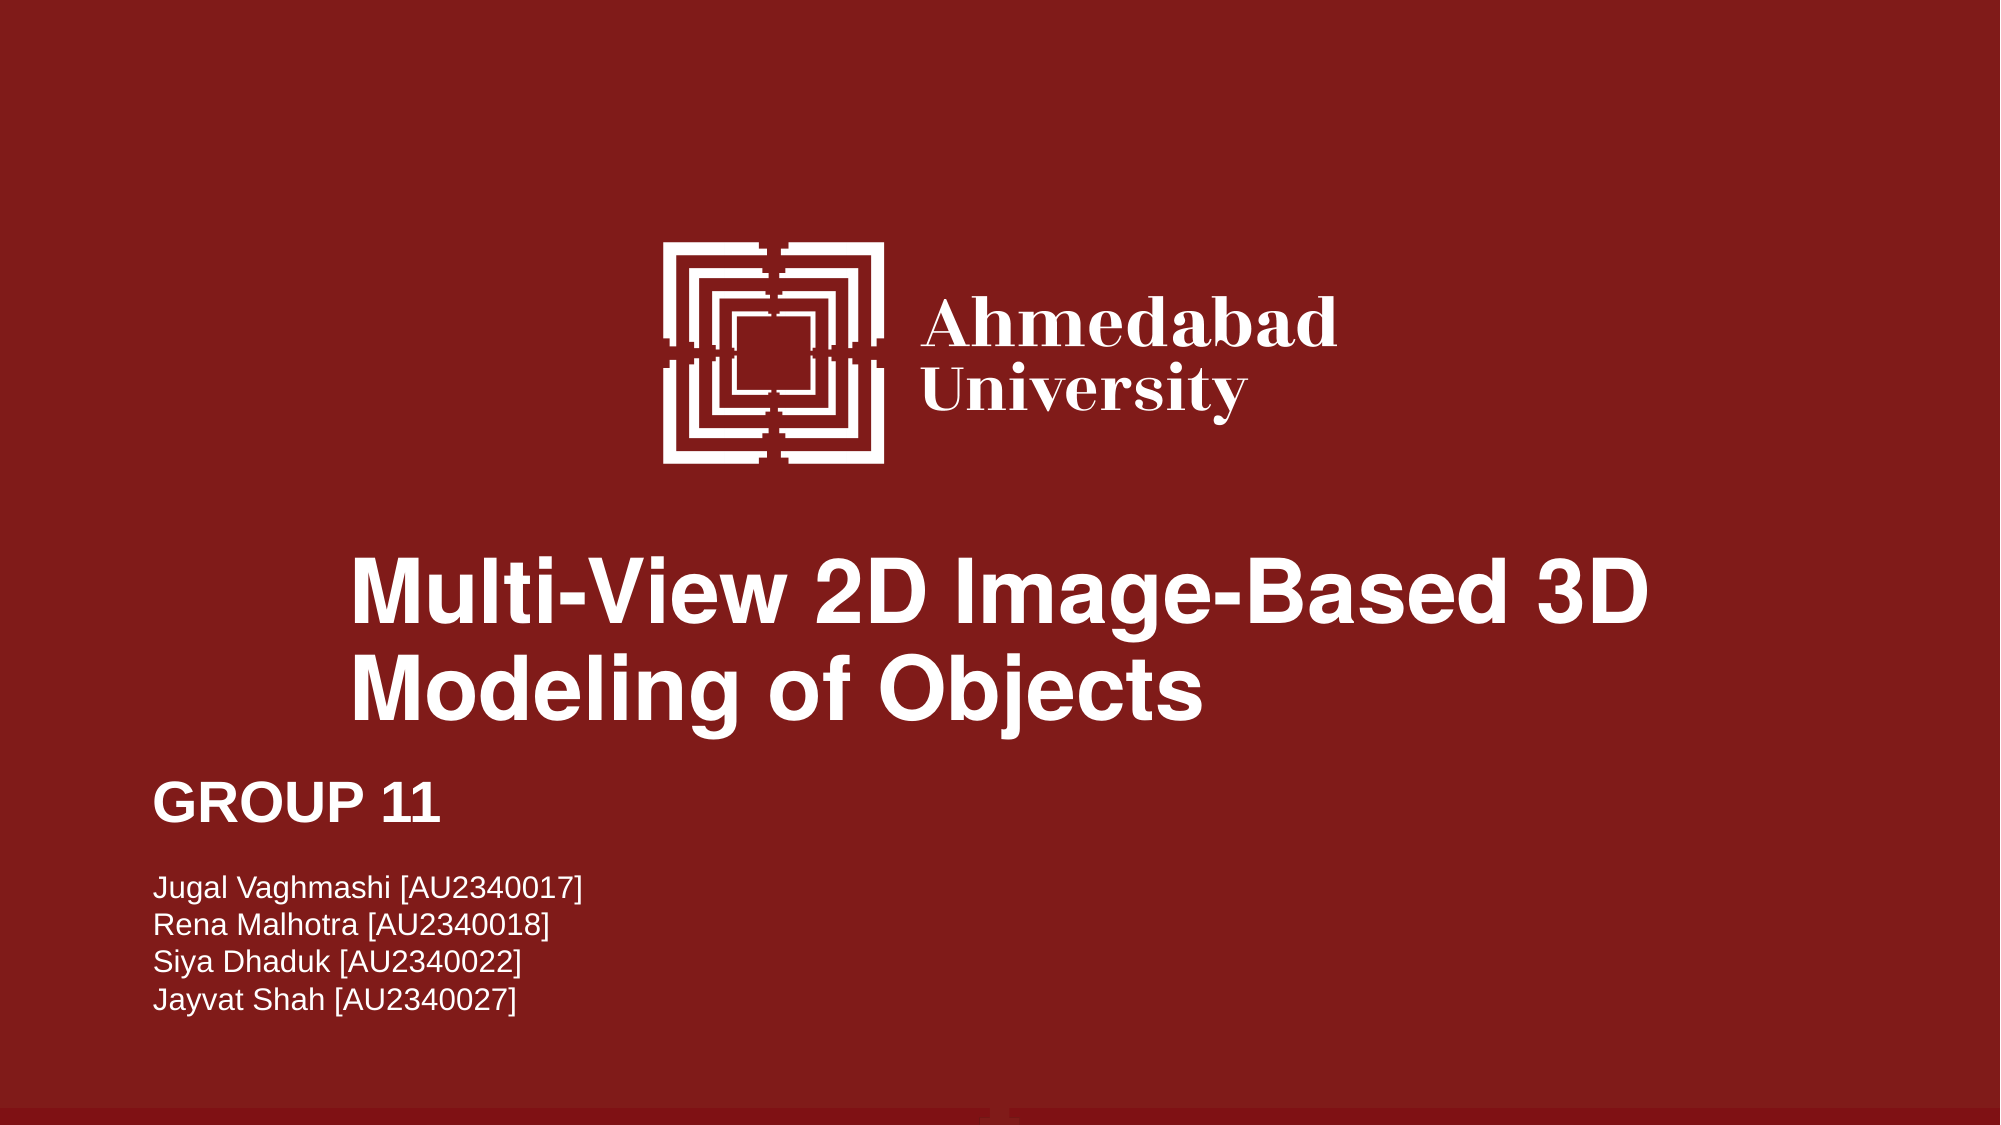

# Multi-View 2D Image-Based 3D
Modeling of Objects
GROUP 11

Jugal Vaghmashi [AU2340017]
Rena Malhotra [AU2340018]
Siya Dhaduk [AU2340022]
Jayvat Shah [AU2340027]